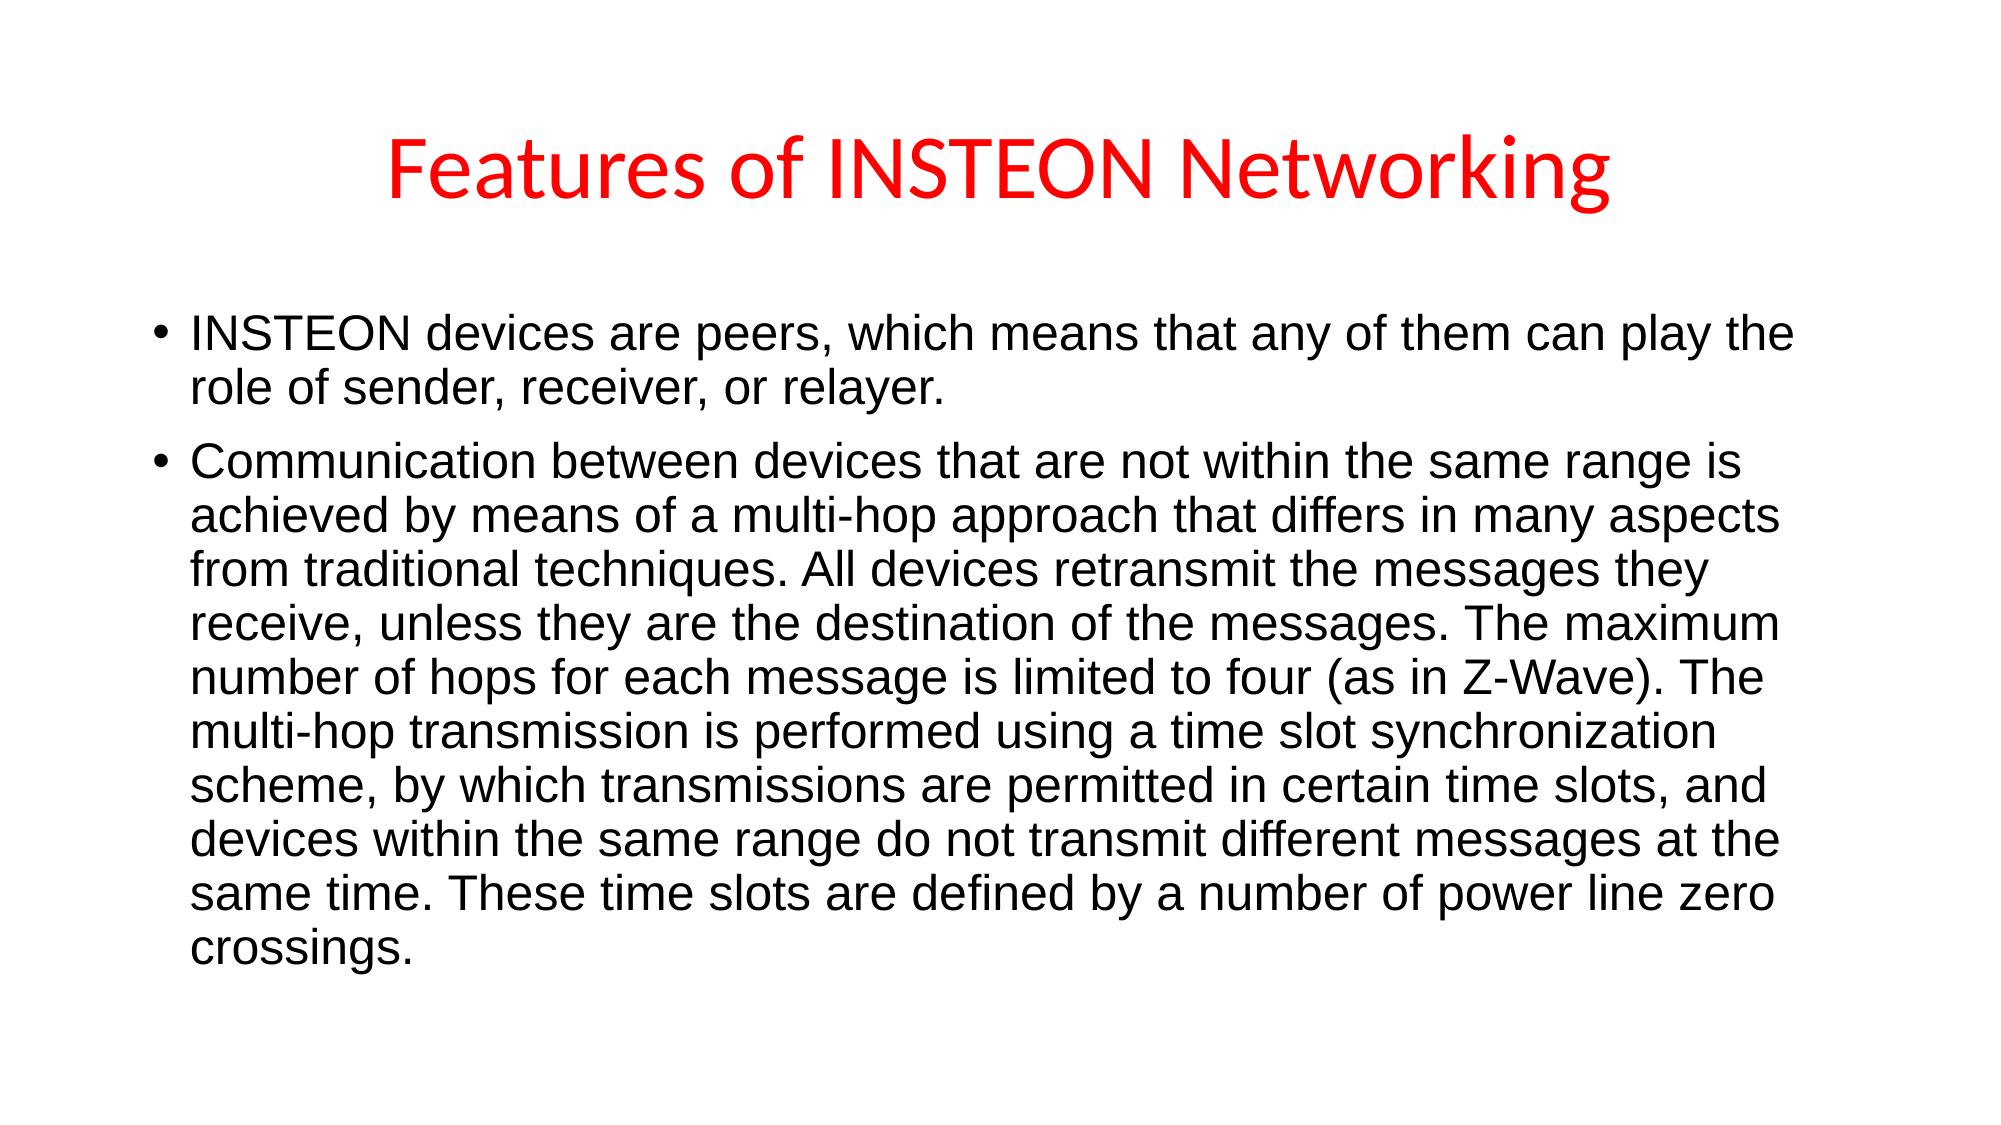

# Features of INSTEON Networking
INSTEON devices are peers, which means that any of them can play the role of sender, receiver, or relayer.
Communication between devices that are not within the same range is achieved by means of a multi-hop approach that differs in many aspects from traditional techniques. All devices retransmit the messages they receive, unless they are the destination of the messages. The maximum number of hops for each message is limited to four (as in Z-Wave). The multi-hop transmission is performed using a time slot synchronization scheme, by which transmissions are permitted in certain time slots, and devices within the same range do not transmit different messages at the same time. These time slots are defined by a number of power line zero crossings.